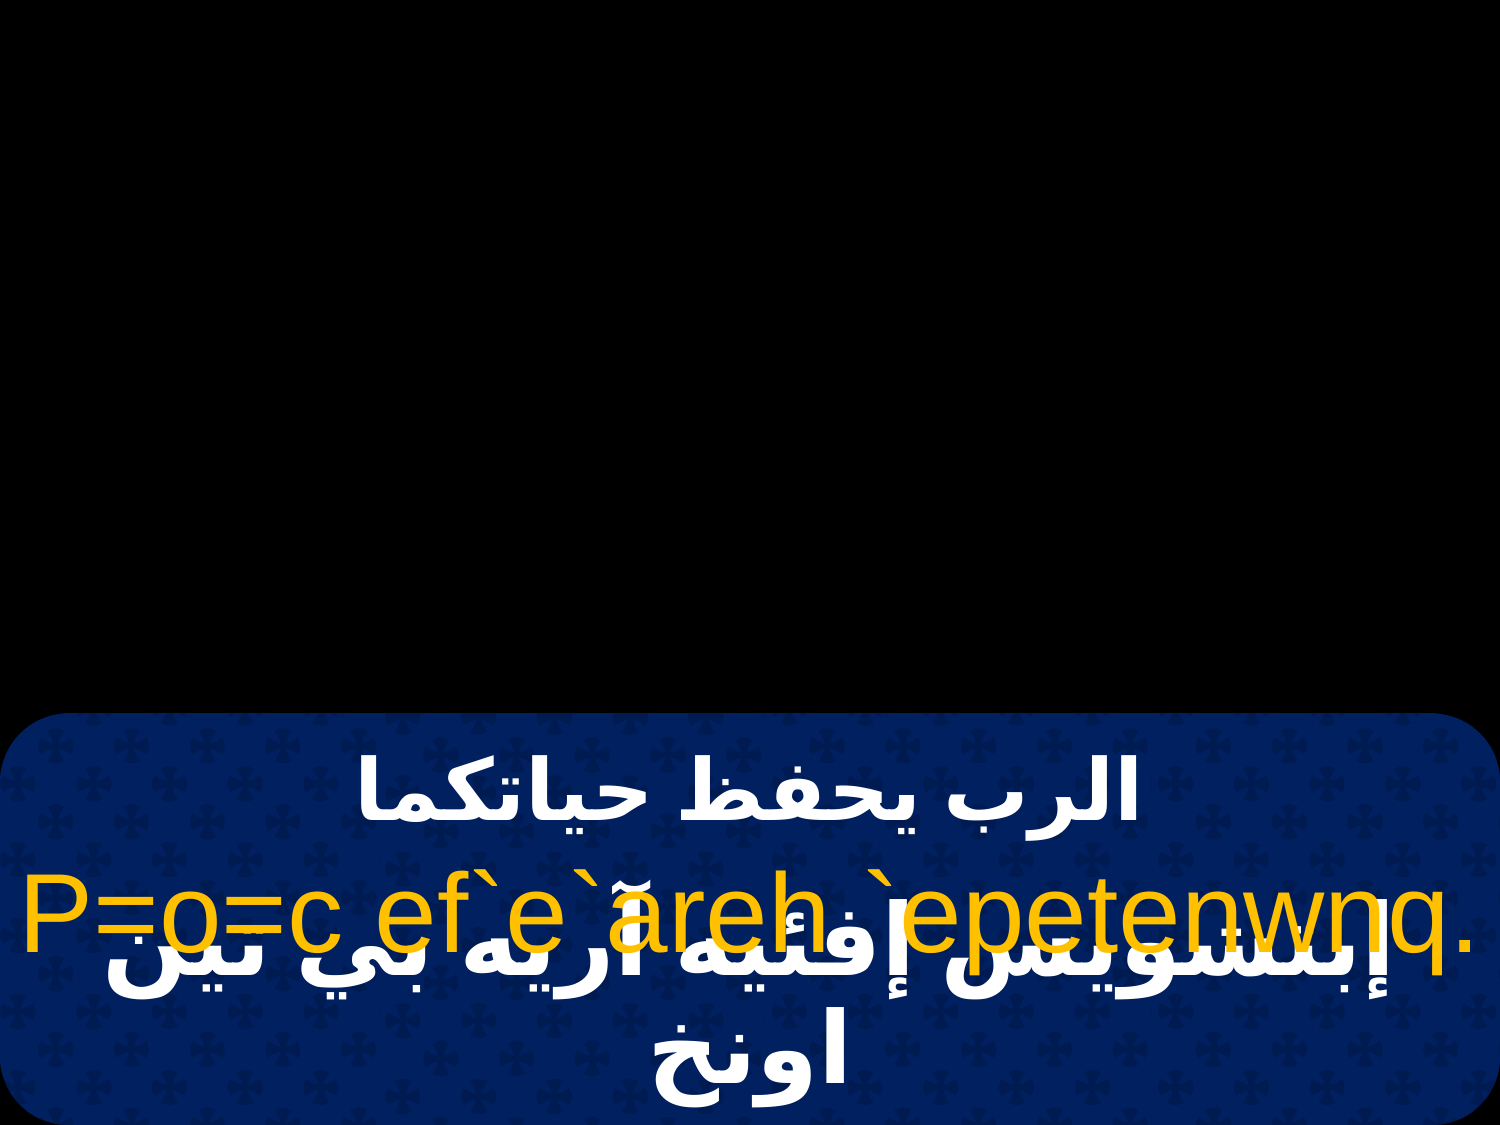

الرب يحفظ حياتكما
P=o=c ef`e`areh `epetenwnq.
إبتشويس إفئيه آريه بي تين اونخ